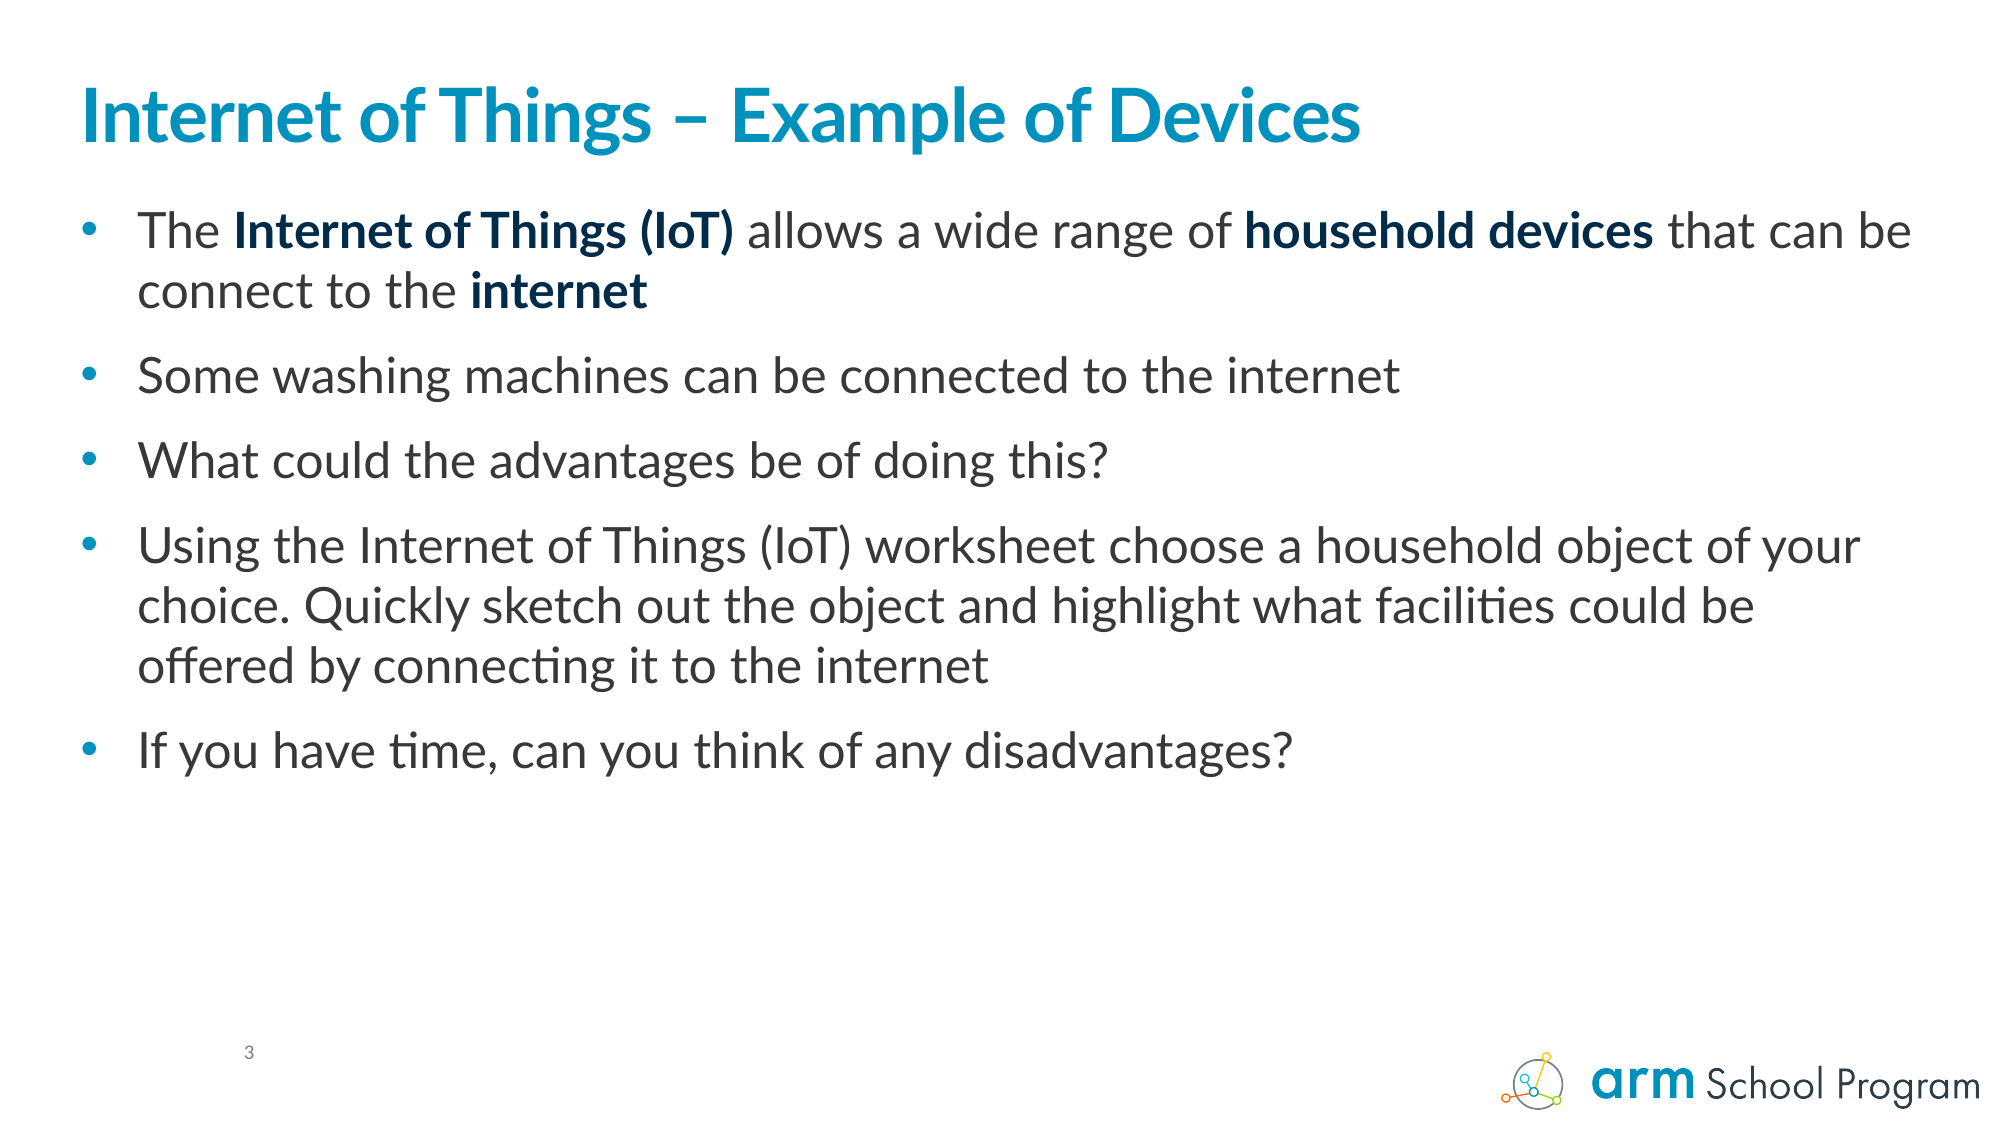

# Internet of Things – Example of Devices
The Internet of Things (IoT) allows a wide range of household devices that can be connect to the internet
Some washing machines can be connected to the internet
What could the advantages be of doing this?
Using the Internet of Things (IoT) worksheet choose a household object of your choice. Quickly sketch out the object and highlight what facilities could be offered by connecting it to the internet
If you have time, can you think of any disadvantages?